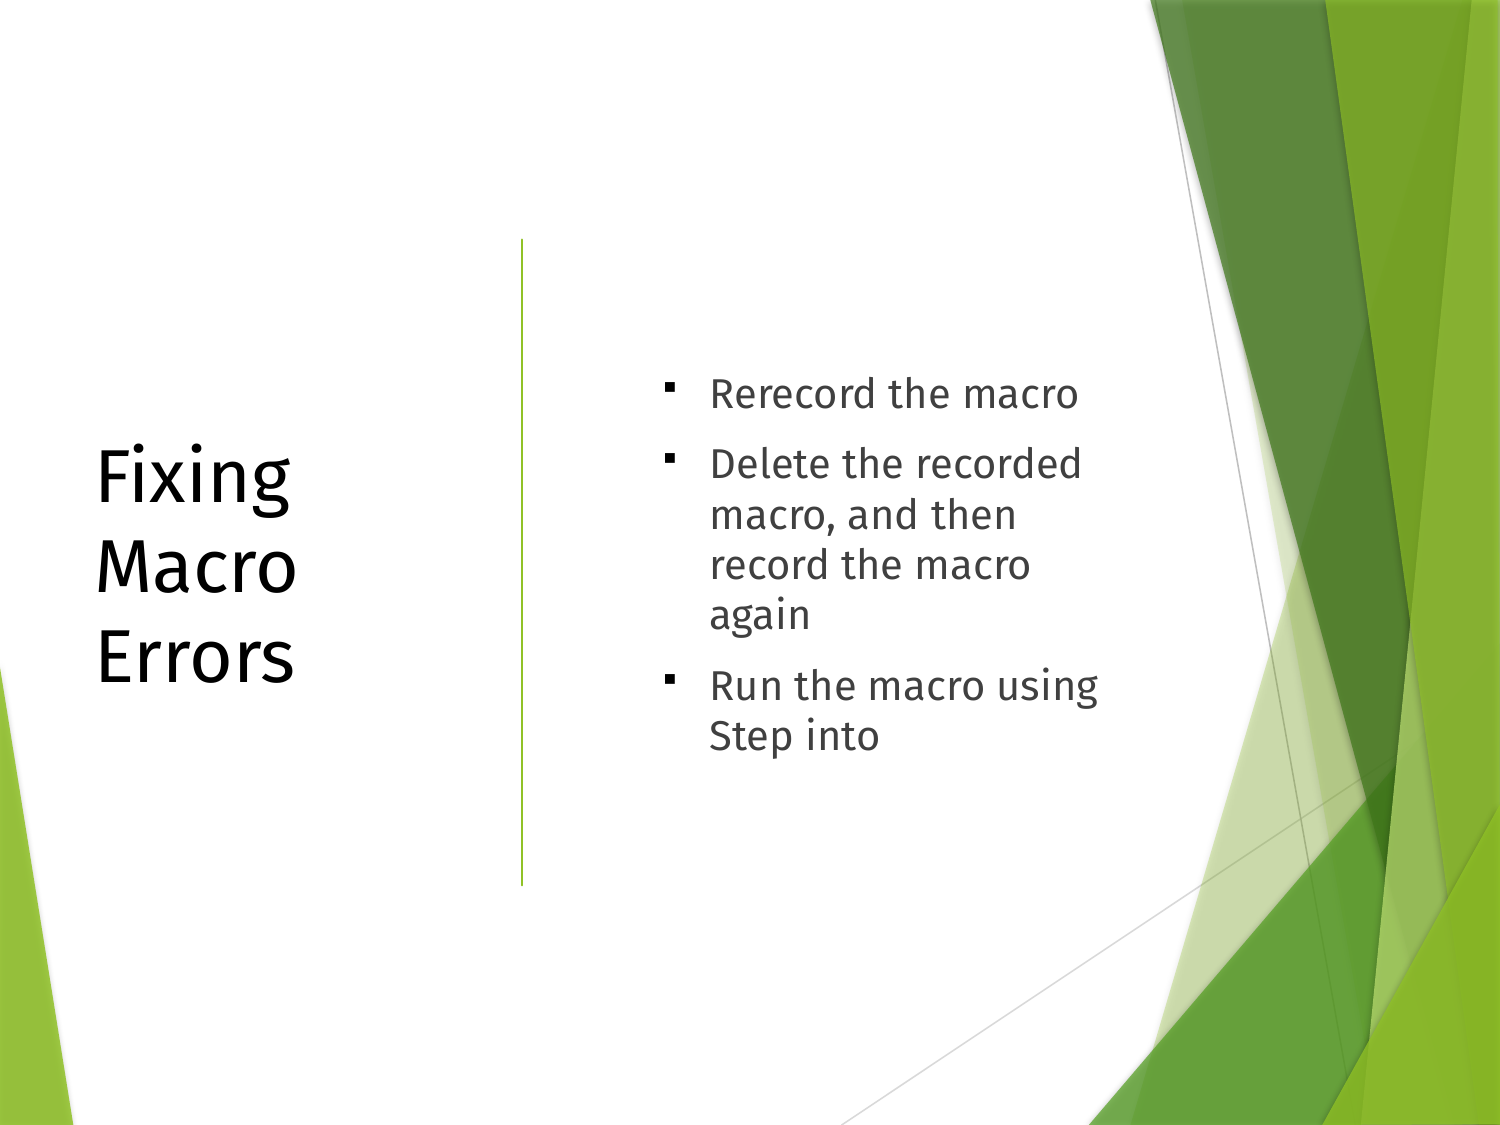

# Fixing Macro Errors
Rerecord the macro
Delete the recorded macro, and then record the macro again
Run the macro using Step into